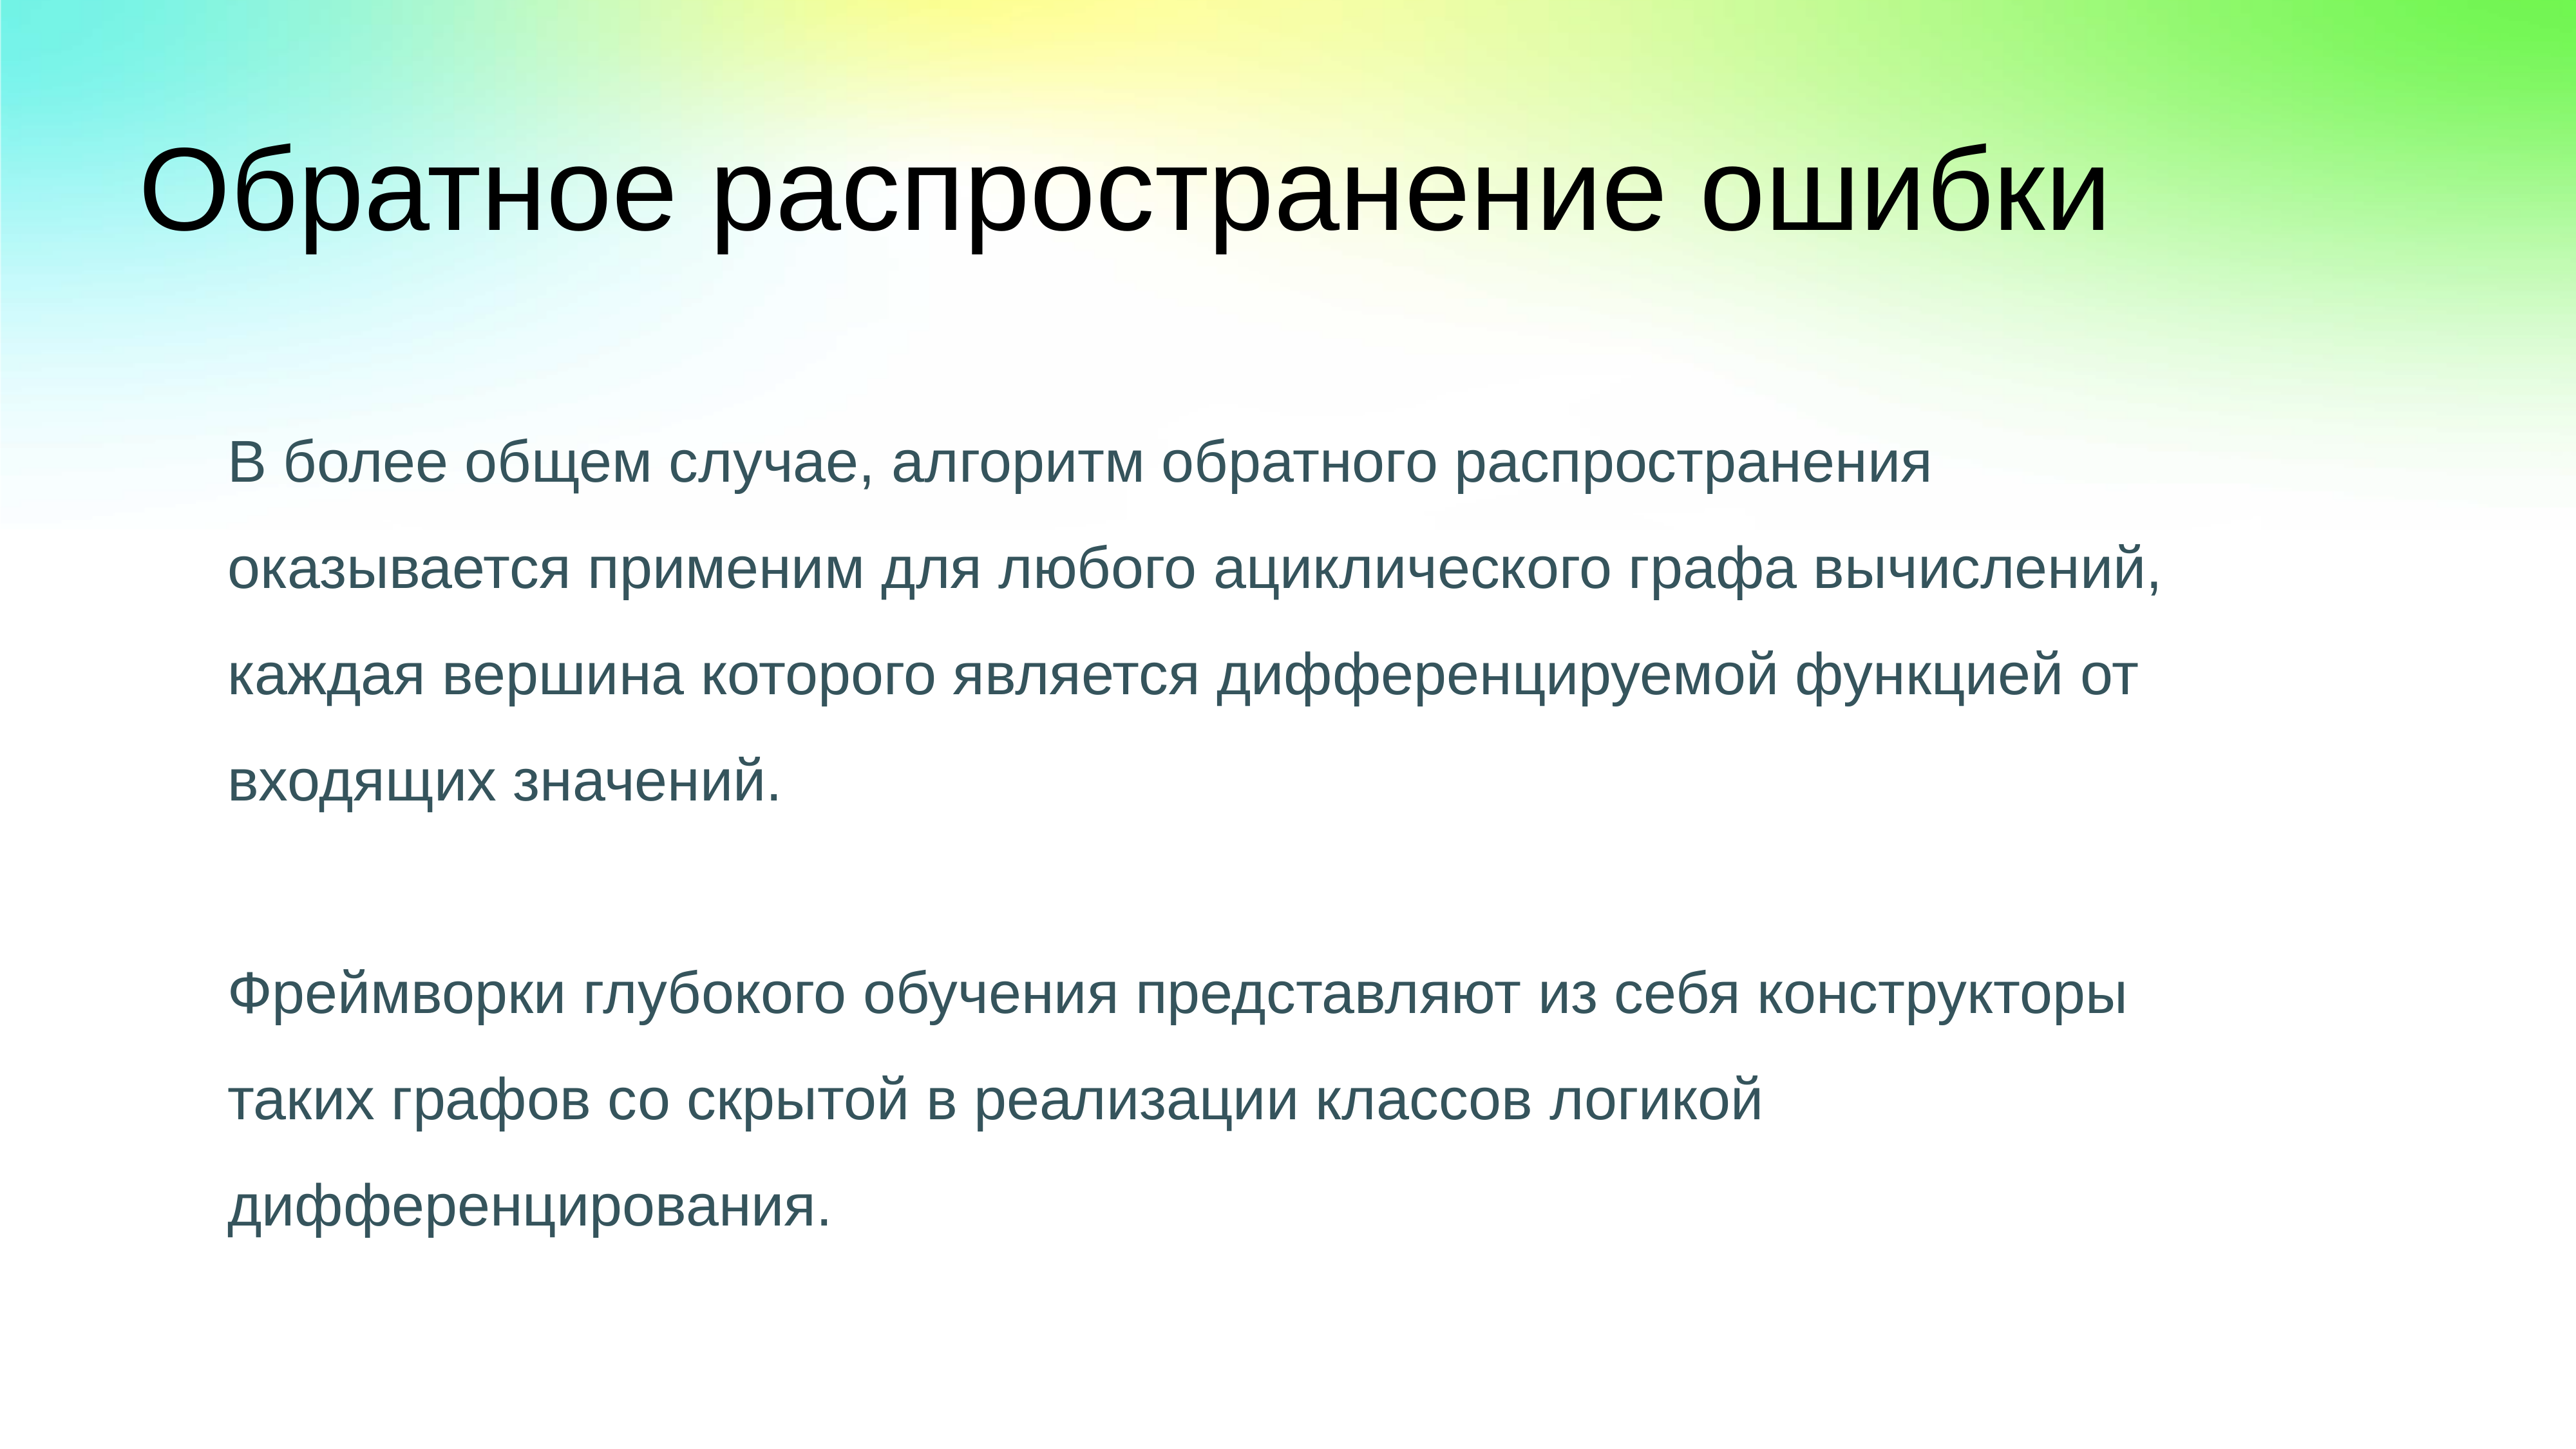

# Обратное распространение ошибки
В более общем случае, алгоритм обратного распространения оказывается применим для любого ациклического графа вычислений, каждая вершина которого является дифференцируемой функцией от входящих значений.

Фреймворки глубокого обучения представляют из себя конструкторы таких графов со скрытой в реализации классов логикой дифференцирования.